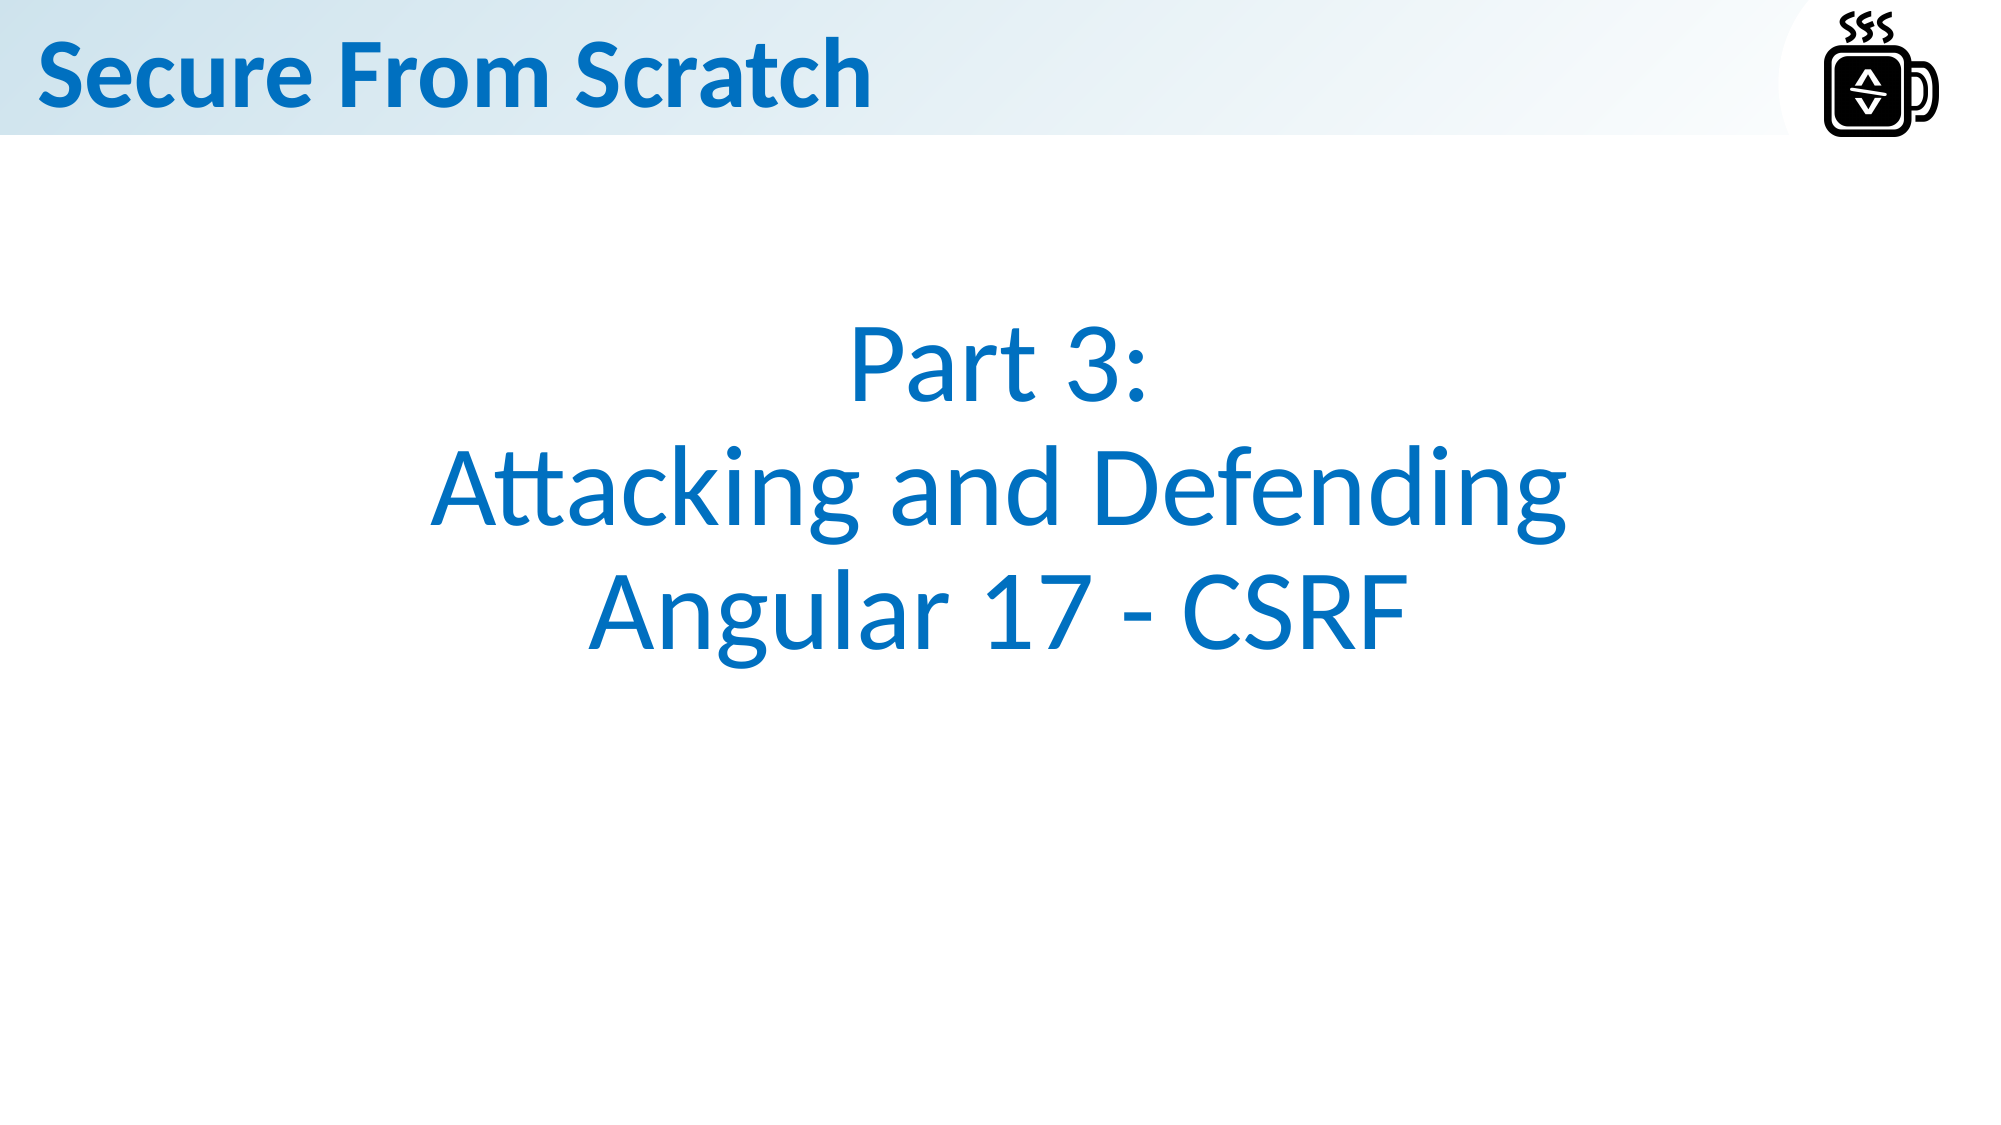

# Part 3: Attacking and Defending Angular 17 - CSRF